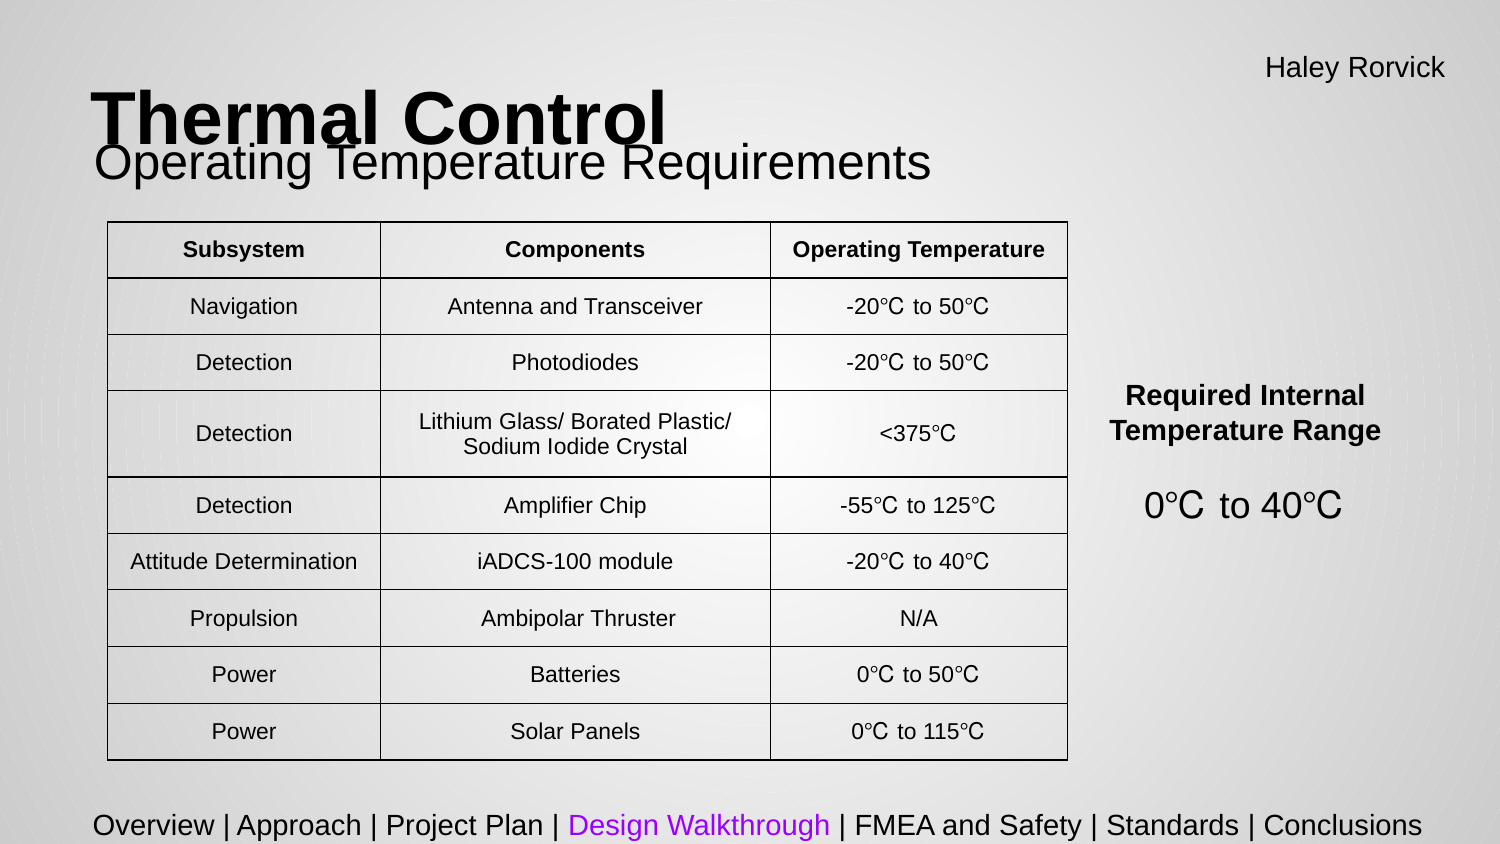

# Thermal Control
Haley Rorvick
Operating Temperature Requirements

| Subsystem | Components | Operating Temperature |
| --- | --- | --- |
| Navigation | Antenna and Transceiver | -20℃ to 50℃ |
| Detection | Photodiodes | -20℃ to 50℃ |
| Detection | Lithium Glass/ Borated Plastic/ Sodium Iodide Crystal | <375℃ |
| Detection | Amplifier Chip | -55℃ to 125℃ |
| Attitude Determination | iADCS-100 module | -20℃ to 40℃ |
| Propulsion | Ambipolar Thruster | N/A |
| Power | Batteries | 0℃ to 50℃ |
| Power | Solar Panels | 0℃ to 115℃ |

Required Internal Temperature Range

0℃ to 40℃
Overview | Approach | Project Plan | Design Walkthrough | FMEA and Safety | Standards | Conclusions